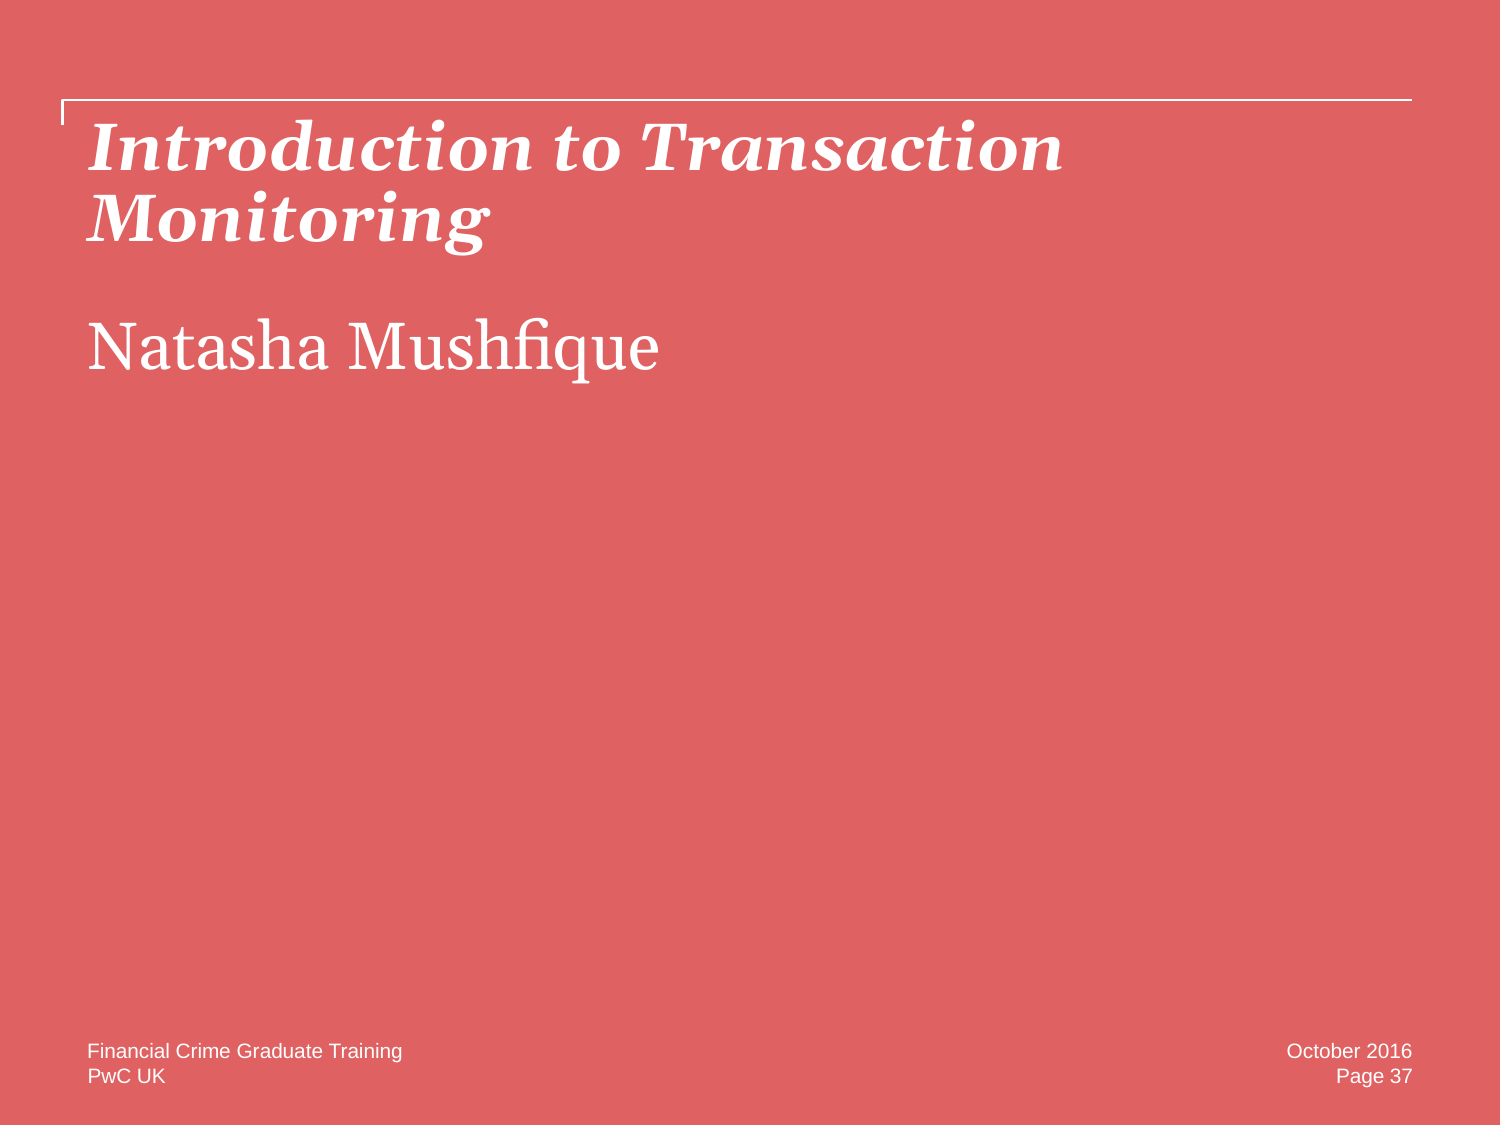

# Introduction to Transaction Monitoring
Natasha Mushfique

Financial Crime Graduate Training
October 2016
Page 37